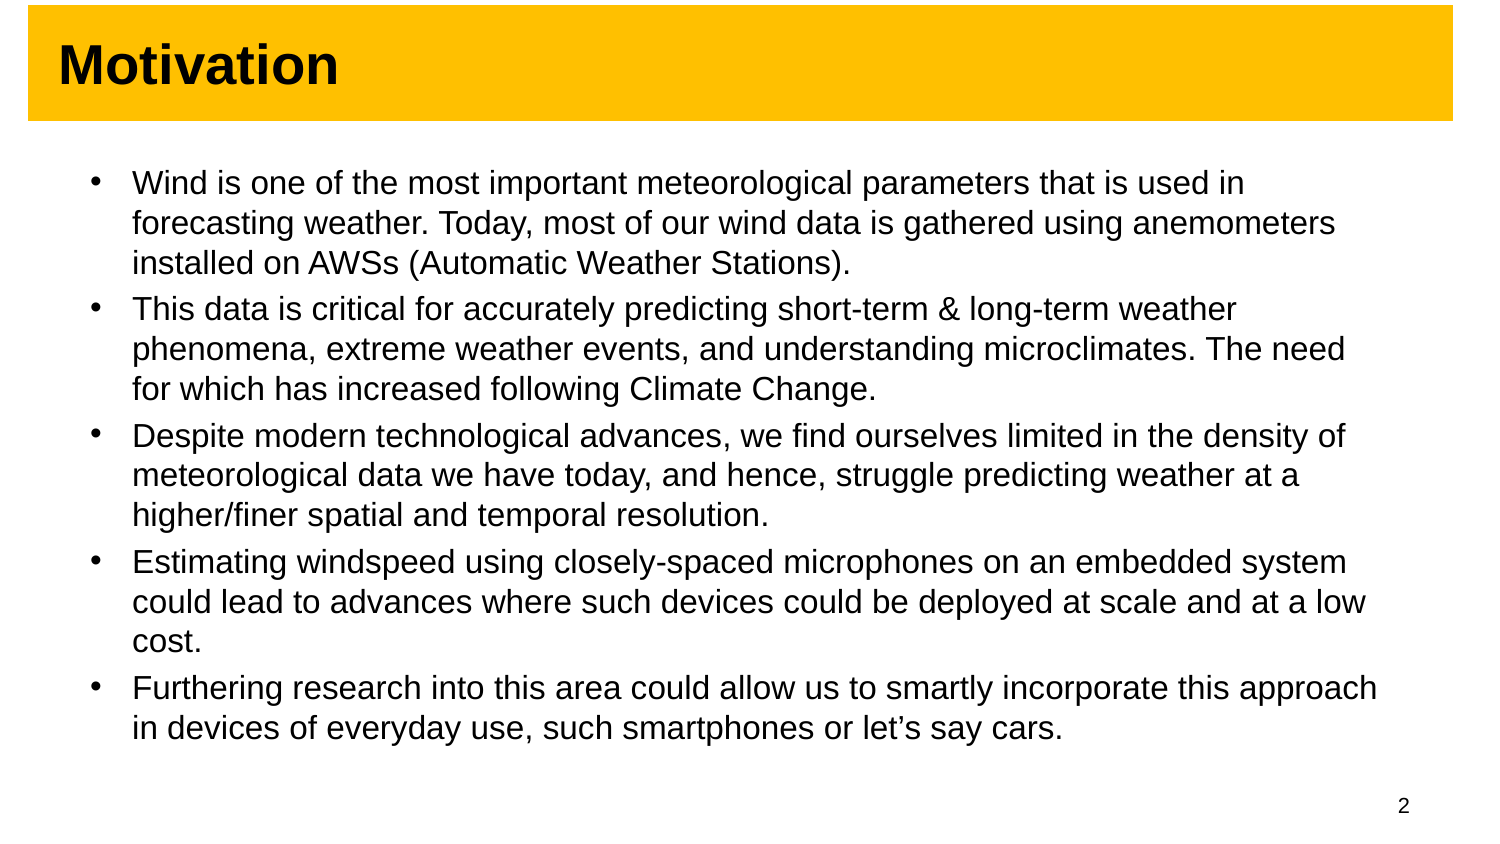

# Motivation
Wind is one of the most important meteorological parameters that is used in forecasting weather. Today, most of our wind data is gathered using anemometers installed on AWSs (Automatic Weather Stations).
This data is critical for accurately predicting short-term & long-term weather phenomena, extreme weather events, and understanding microclimates. The need for which has increased following Climate Change.
Despite modern technological advances, we find ourselves limited in the density of meteorological data we have today, and hence, struggle predicting weather at a higher/finer spatial and temporal resolution.
Estimating windspeed using closely-spaced microphones on an embedded system could lead to advances where such devices could be deployed at scale and at a low cost.
Furthering research into this area could allow us to smartly incorporate this approach in devices of everyday use, such smartphones or let’s say cars.

2